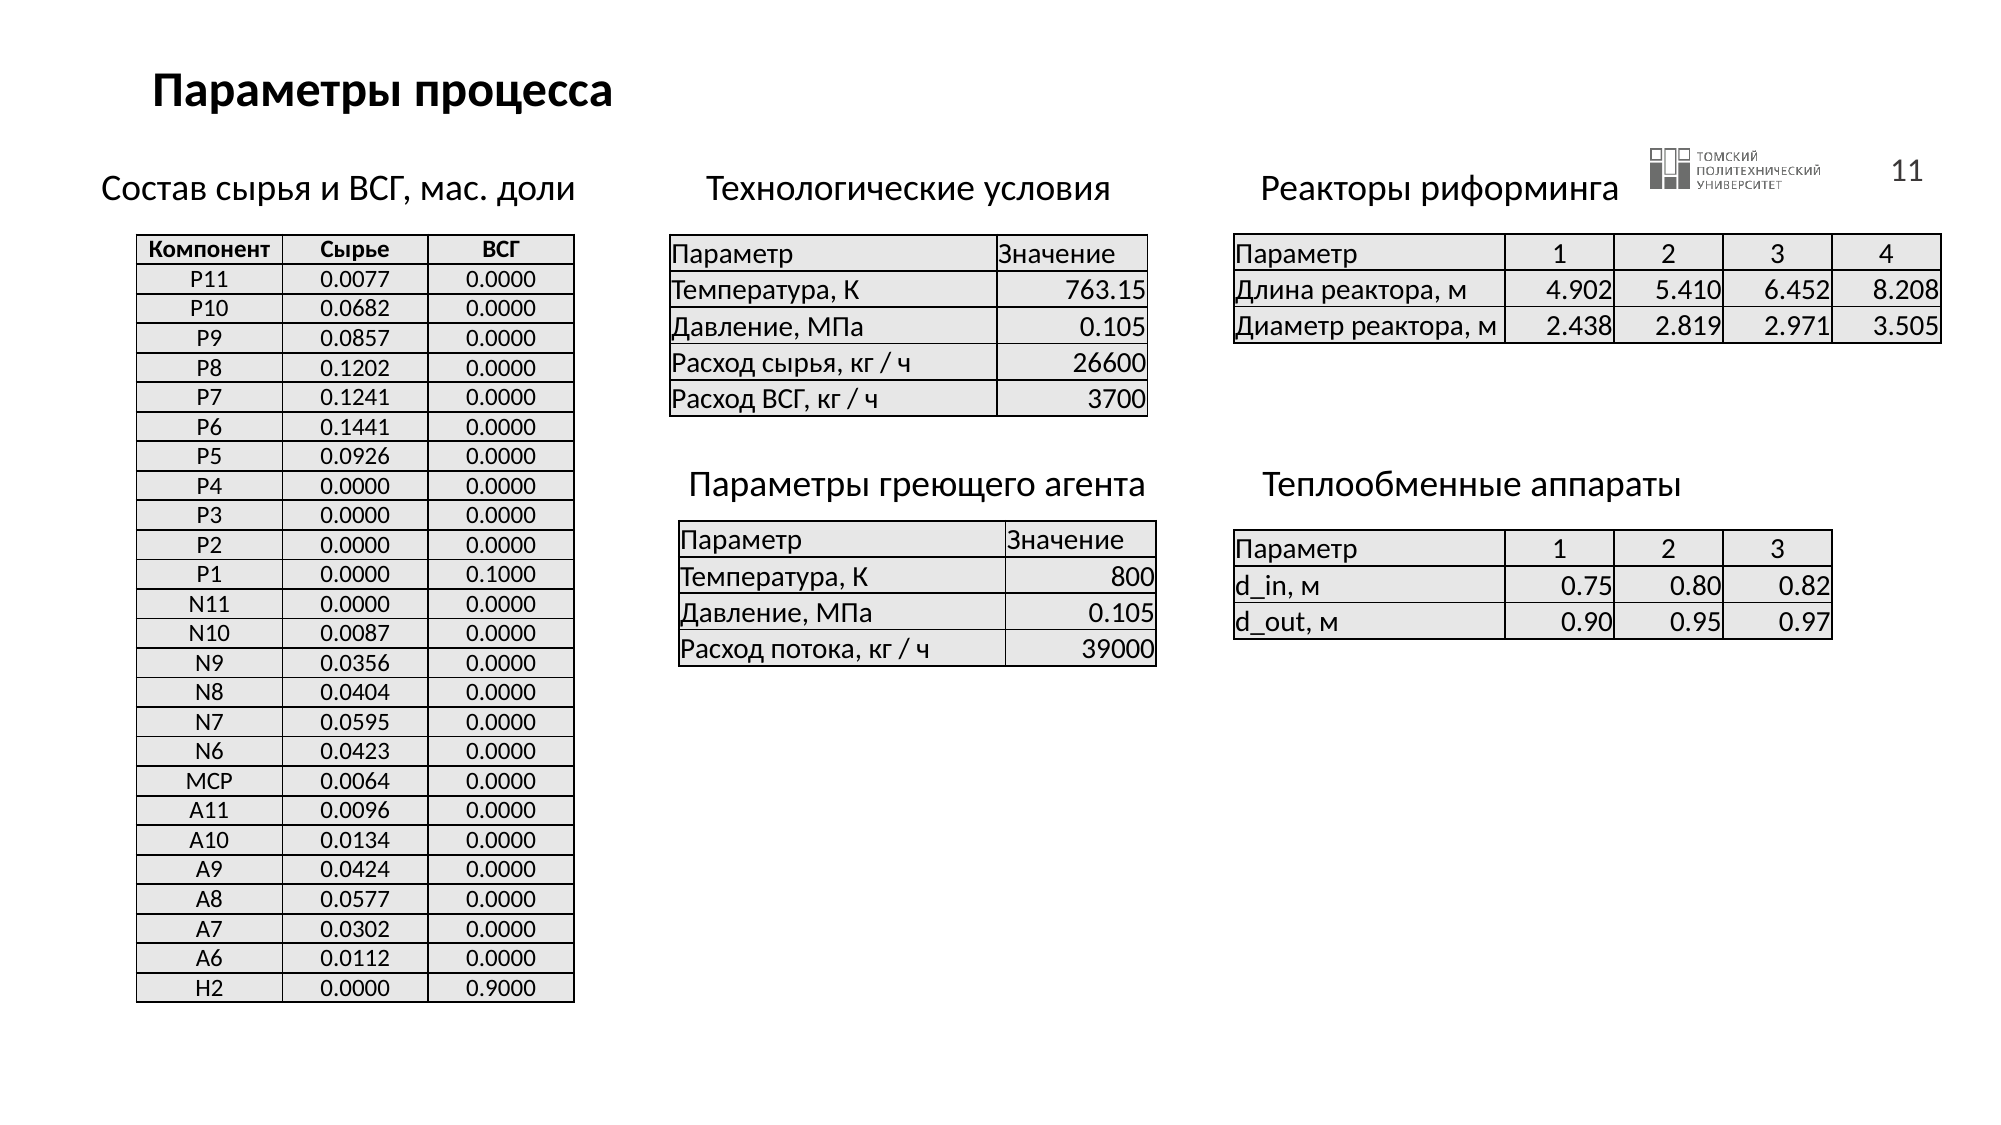

# Параметры процесса
Состав сырья и ВСГ, мас. доли
Технологические условия
Реакторы риформинга
| Параметр | 1 | 2 | 3 | 4 |
| --- | --- | --- | --- | --- |
| Длина реактора, м | 4.902 | 5.410 | 6.452 | 8.208 |
| Диаметр реактора, м | 2.438 | 2.819 | 2.971 | 3.505 |
| Компонент | Сырье | ВСГ |
| --- | --- | --- |
| P11 | 0.0077 | 0.0000 |
| P10 | 0.0682 | 0.0000 |
| P9 | 0.0857 | 0.0000 |
| P8 | 0.1202 | 0.0000 |
| P7 | 0.1241 | 0.0000 |
| P6 | 0.1441 | 0.0000 |
| P5 | 0.0926 | 0.0000 |
| P4 | 0.0000 | 0.0000 |
| P3 | 0.0000 | 0.0000 |
| P2 | 0.0000 | 0.0000 |
| P1 | 0.0000 | 0.1000 |
| N11 | 0.0000 | 0.0000 |
| N10 | 0.0087 | 0.0000 |
| N9 | 0.0356 | 0.0000 |
| N8 | 0.0404 | 0.0000 |
| N7 | 0.0595 | 0.0000 |
| N6 | 0.0423 | 0.0000 |
| MCP | 0.0064 | 0.0000 |
| A11 | 0.0096 | 0.0000 |
| A10 | 0.0134 | 0.0000 |
| A9 | 0.0424 | 0.0000 |
| A8 | 0.0577 | 0.0000 |
| A7 | 0.0302 | 0.0000 |
| A6 | 0.0112 | 0.0000 |
| H2 | 0.0000 | 0.9000 |
| Параметр | Значение |
| --- | --- |
| Температура, К | 763.15 |
| Давление, МПа | 0.105 |
| Расход сырья, кг / ч | 26600 |
| Расход ВСГ, кг / ч | 3700 |
Параметры греющего агента
Теплообменные аппараты
| Параметр | Значение |
| --- | --- |
| Температура, К | 800 |
| Давление, МПа | 0.105 |
| Расход потока, кг / ч | 39000 |
| Параметр | 1 | 2 | 3 |
| --- | --- | --- | --- |
| d\_in, м | 0.75 | 0.80 | 0.82 |
| d\_out, м | 0.90 | 0.95 | 0.97 |